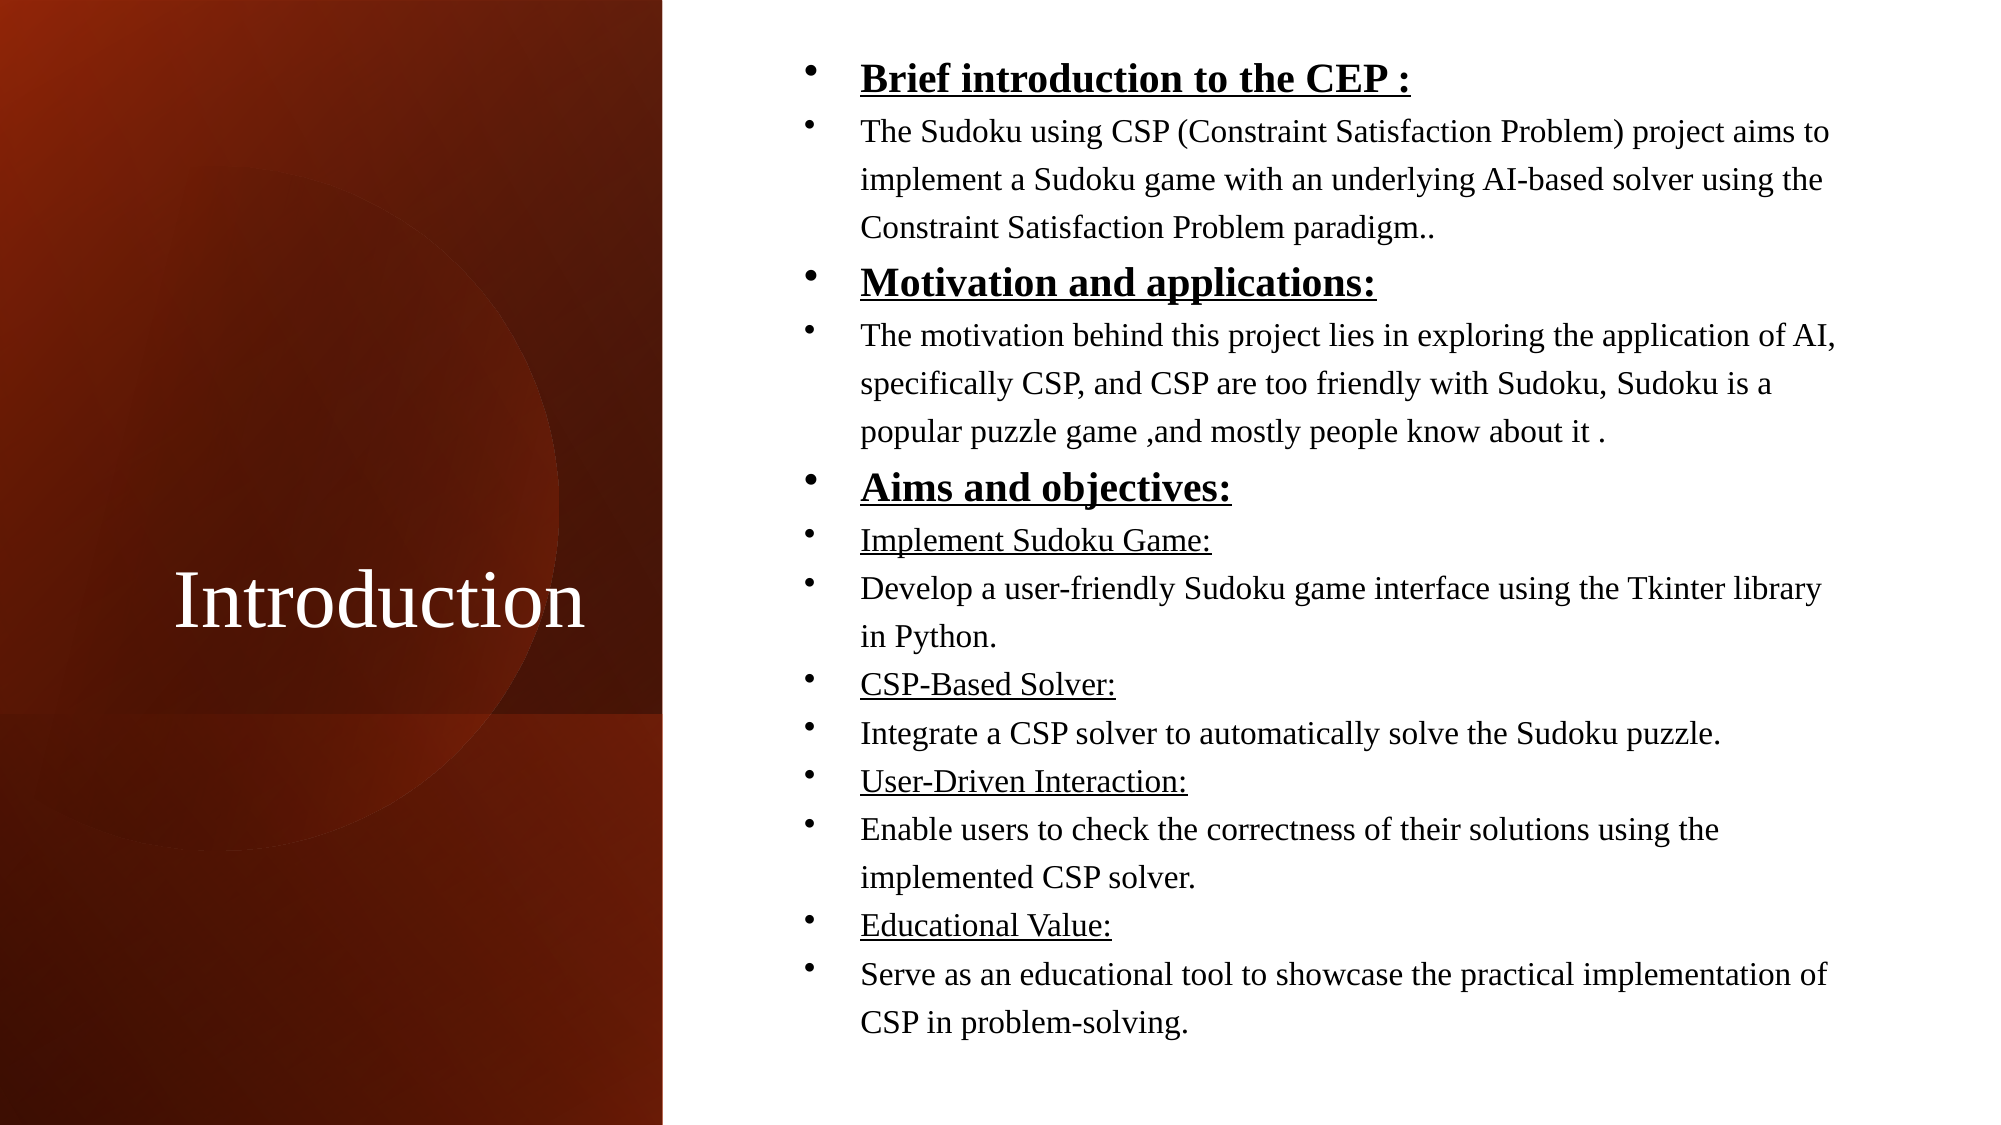

# Introduction
Brief introduction to the CEP :
The Sudoku using CSP (Constraint Satisfaction Problem) project aims to implement a Sudoku game with an underlying AI-based solver using the Constraint Satisfaction Problem paradigm..
Motivation and applications:
The motivation behind this project lies in exploring the application of AI, specifically CSP, and CSP are too friendly with Sudoku, Sudoku is a popular puzzle game ,and mostly people know about it .
Aims and objectives:
Implement Sudoku Game:
Develop a user-friendly Sudoku game interface using the Tkinter library in Python.
CSP-Based Solver:
Integrate a CSP solver to automatically solve the Sudoku puzzle.
User-Driven Interaction:
Enable users to check the correctness of their solutions using the implemented CSP solver.
Educational Value:
Serve as an educational tool to showcase the practical implementation of CSP in problem-solving.